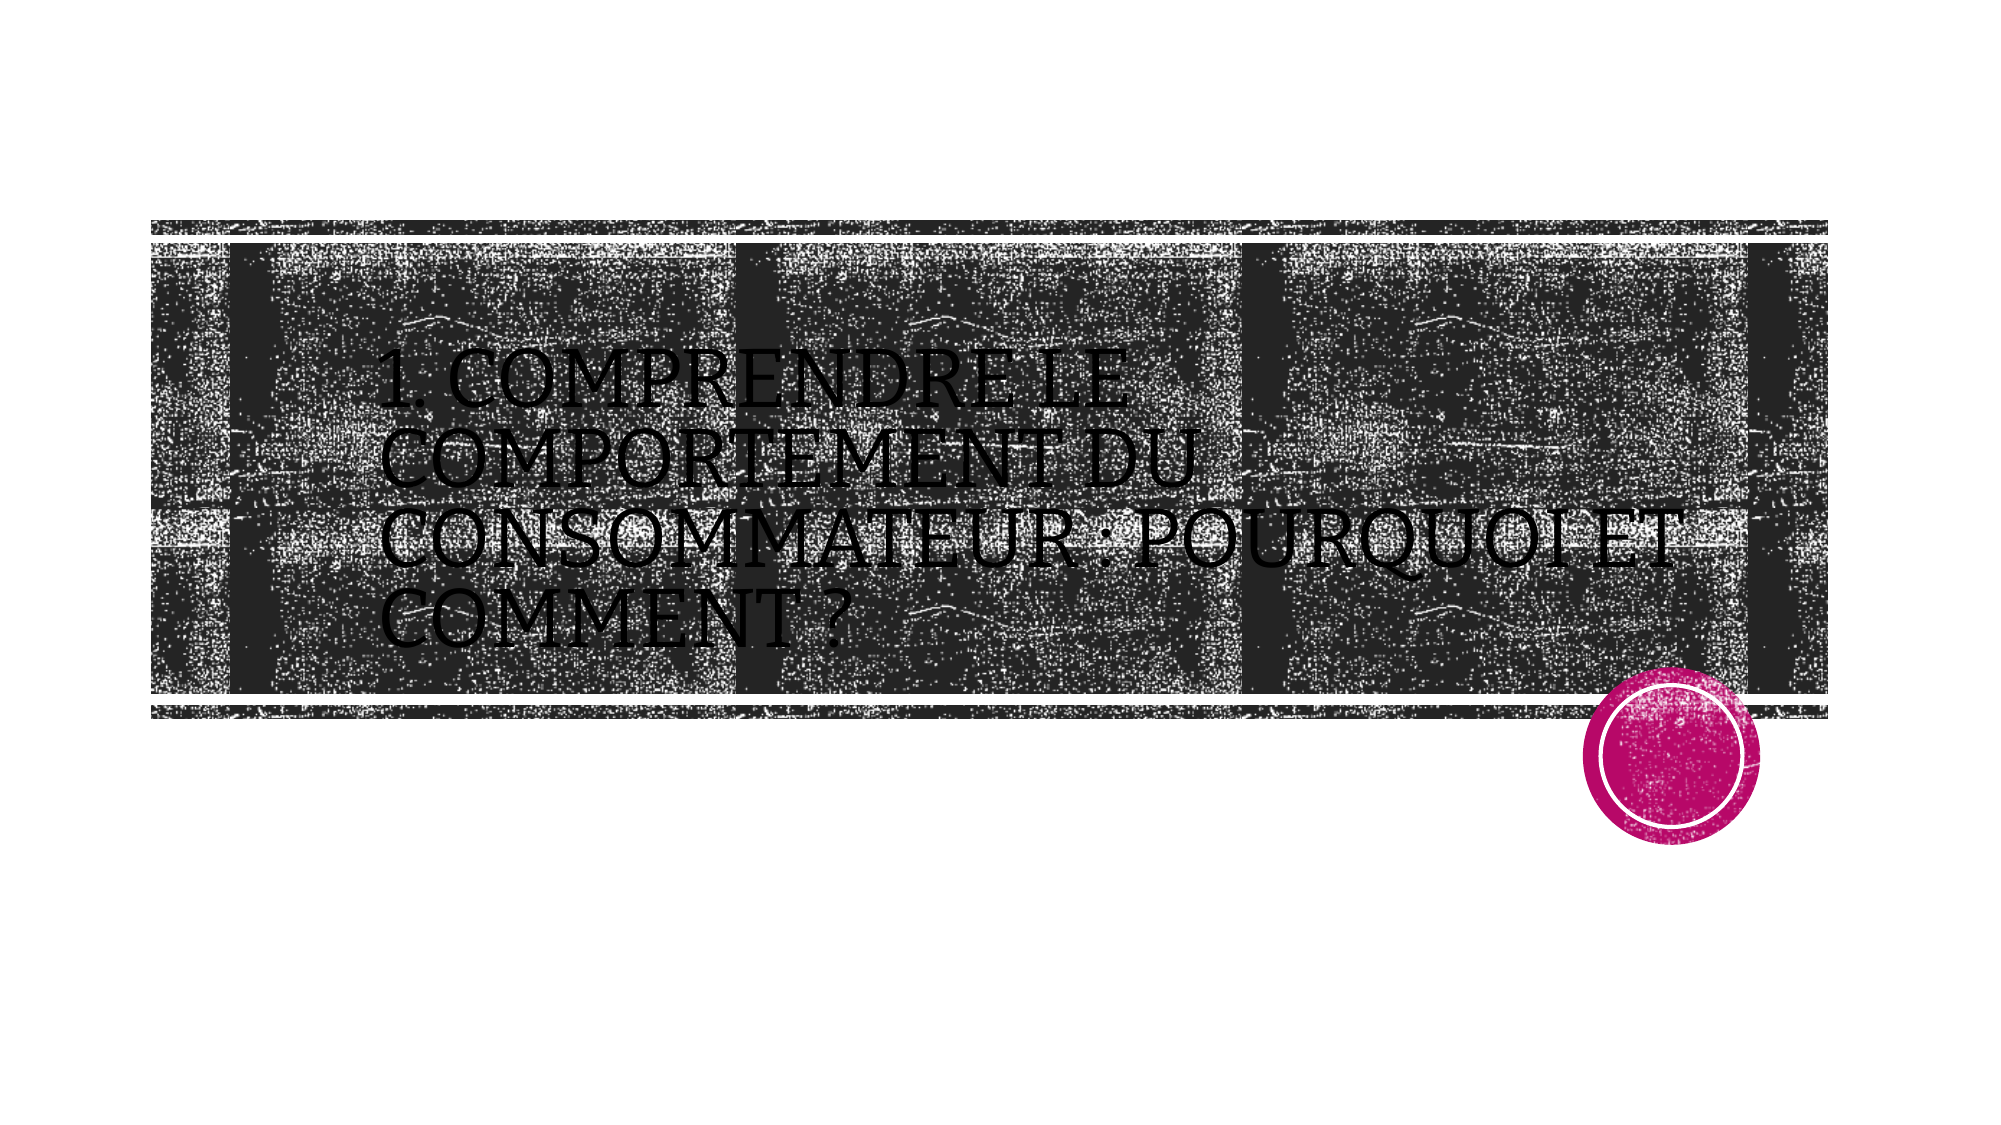

# 1. Comprendre le comportement du consommateur : pourquoi et comment ?